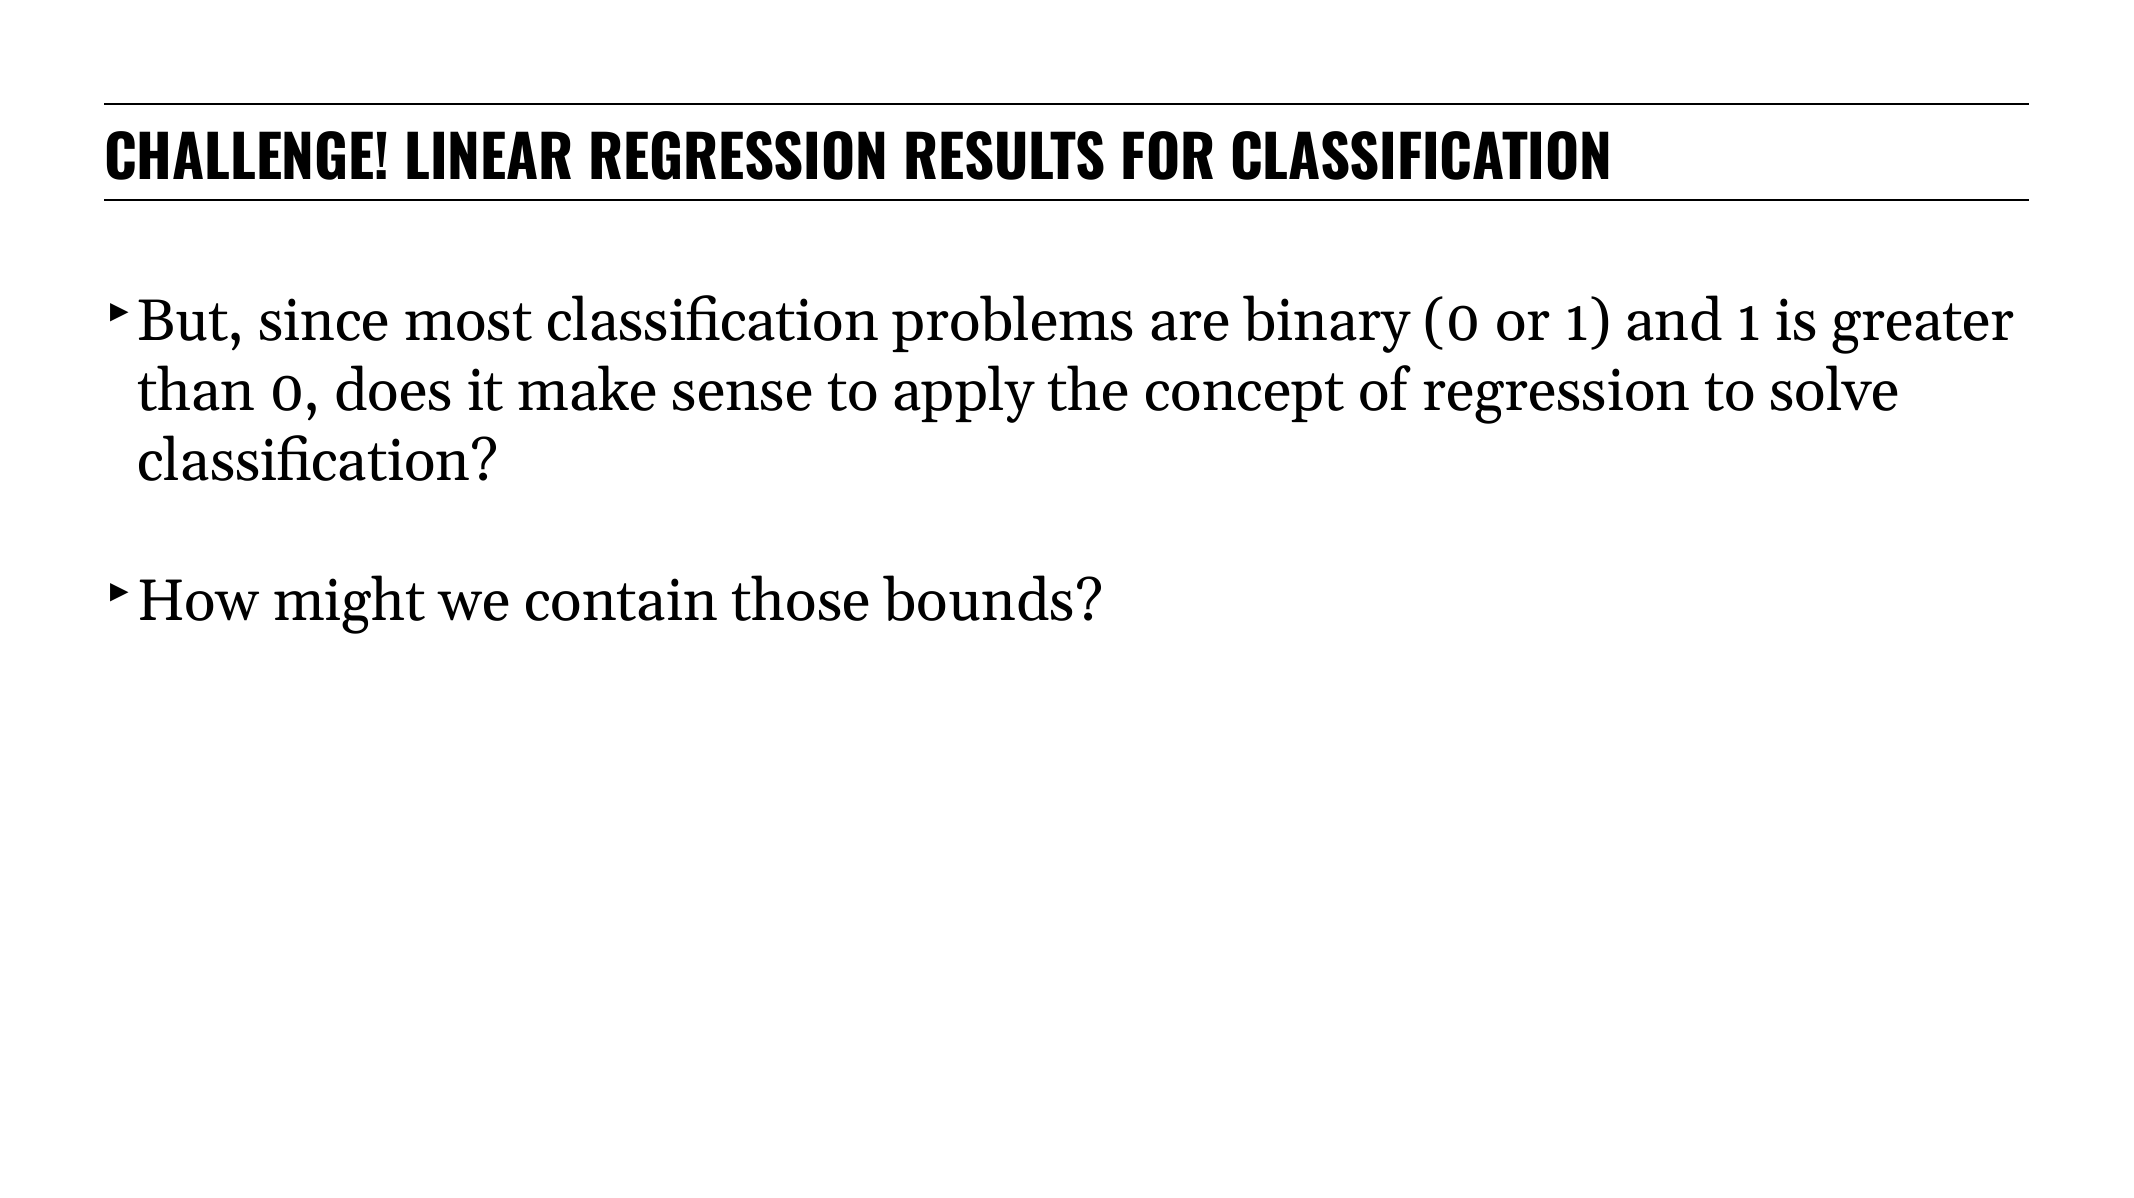

CHALLENGE! LINEAR REGRESSION RESULTS FOR CLASSIFICATION

But, since most classification problems are binary (0 or 1) and 1 is greater than 0, does it make sense to apply the concept of regression to solve classification?

How might we contain those bounds?